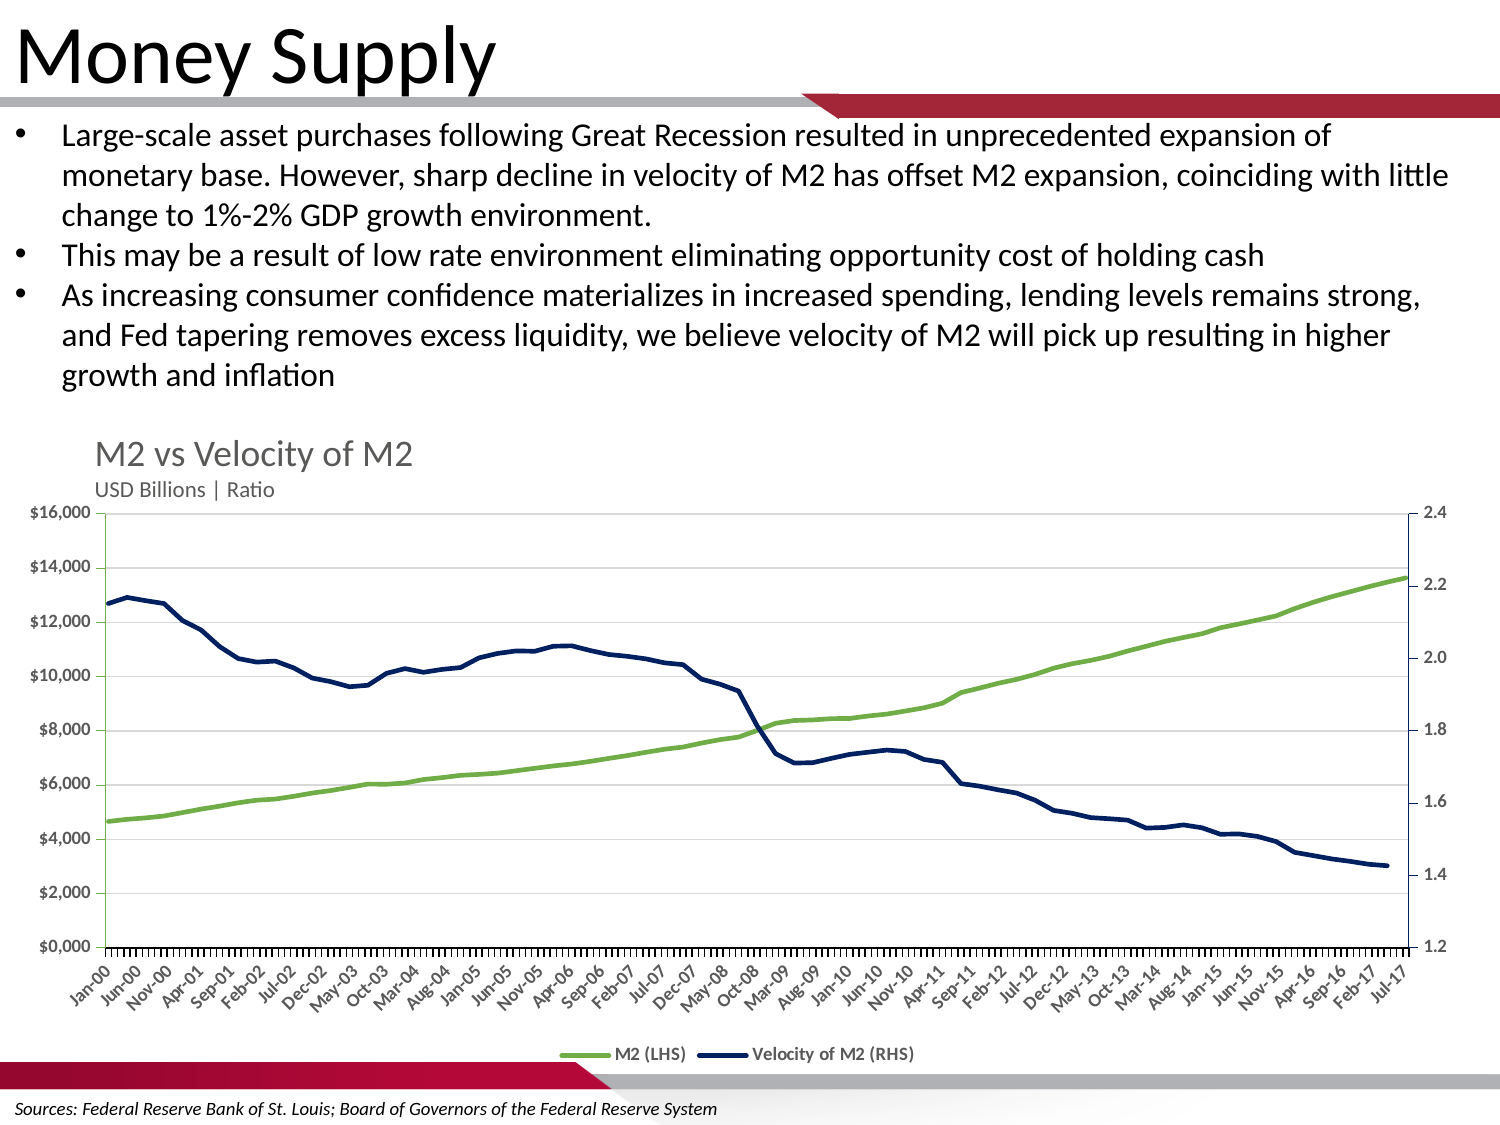

Money Supply
Large-scale asset purchases following Great Recession resulted in unprecedented expansion of monetary base. However, sharp decline in velocity of M2 has offset M2 expansion, coinciding with little change to 1%-2% GDP growth environment.
This may be a result of low rate environment eliminating opportunity cost of holding cash
As increasing consumer confidence materializes in increased spending, lending levels remains strong, and Fed tapering removes excess liquidity, we believe velocity of M2 will pick up resulting in higher growth and inflation
M2 vs Velocity of M2
USD Billions | Ratio

### Chart

| Category | M2 (LHS) | Velocity of M2 (RHS) |
|---|---|---|
| 42917 | 13638.1 | None |
| 42826 | 13482.3 | 1.427 |
| 42736 | 13312.4 | 1.431 |
| 42644 | 13127.2 | 1.439 |
| 42552 | 12944.7 | 1.446 |
| 42461 | 12738.7 | 1.455 |
| 42370 | 12506.1 | 1.464 |
| 42278 | 12236.3 | 1.494 |
| 42186 | 12085.5 | 1.508 |
| 42095 | 11939.9 | 1.515 |
| 42005 | 11799.4 | 1.514 |
| 41913 | 11578.1 | 1.532 |
| 41821 | 11440.8 | 1.54 |
| 41730 | 11297.5 | 1.533 |
| 41640 | 11120.1 | 1.531 |
| 41548 | 10945.3 | 1.553 |
| 41456 | 10750.1 | 1.557 |
| 41365 | 10599.5 | 1.56 |
| 41275 | 10474.2 | 1.572 |
| 41183 | 10310.8 | 1.58 |
| 41091 | 10080.2 | 1.608 |
| 41000 | 9897.4 | 1.628 |
| 40909 | 9752.6 | 1.637 |
| 40817 | 9576.9 | 1.647 |
| 40725 | 9410.5 | 1.654 |
| 40634 | 9018.5 | 1.713 |
| 40544 | 8849.7 | 1.721 |
| 40452 | 8732.4 | 1.743 |
| 40360 | 8617.6 | 1.747 |
| 40269 | 8548.5 | 1.741 |
| 40179 | 8456.7 | 1.735 |
| 40087 | 8450.7 | 1.724 |
| 39995 | 8403.6 | 1.712 |
| 39904 | 8380.9 | 1.711 |
| 39814 | 8280.7 | 1.737 |
| 39722 | 8015.7 | 1.814 |
| 39630 | 7768.4 | 1.91 |
| 39539 | 7678.9 | 1.929 |
| 39448 | 7549.3 | 1.943 |
| 39356 | 7404.7 | 1.983 |
| 39264 | 7322.1 | 1.988 |
| 39173 | 7210.9 | 1.999 |
| 39083 | 7089.9 | 2.006 |
| 38991 | 6986.5 | 2.011 |
| 38899 | 6874.9 | 2.022 |
| 38808 | 6778.3 | 2.035 |
| 38718 | 6707.1 | 2.034 |
| 38626 | 6619.5 | 2.02 |
| 38534 | 6531.3 | 2.021 |
| 38443 | 6441.1 | 2.014 |
| 38353 | 6396.9 | 2.002 |
| 38261 | 6360.6 | 1.975 |
| 38169 | 6275.5 | 1.97 |
| 38078 | 6206.5 | 1.962 |
| 37987 | 6076.2 | 1.972 |
| 37895 | 6030.8 | 1.959 |
| 37803 | 6036.4 | 1.926 |
| 37712 | 5915.3 | 1.922 |
| 37622 | 5799.2 | 1.936 |
| 37530 | 5704.9 | 1.946 |
| 37438 | 5586.8 | 1.974 |
| 37347 | 5483.0 | 1.993 |
| 37257 | 5442.2 | 1.99 |
| 37165 | 5347.7 | 2.0 |
| 37073 | 5223.0 | 2.033 |
| 36982 | 5113.5 | 2.079 |
| 36892 | 4984.7 | 2.105 |
| 36800 | 4860.0 | 2.152 |
| 36708 | 4790.2 | 2.16 |
| 36617 | 4737.2 | 2.169 |
| 36526 | 4659.5 | 2.152 |
Sources: Federal Reserve Bank of St. Louis; Board of Governors of the Federal Reserve System